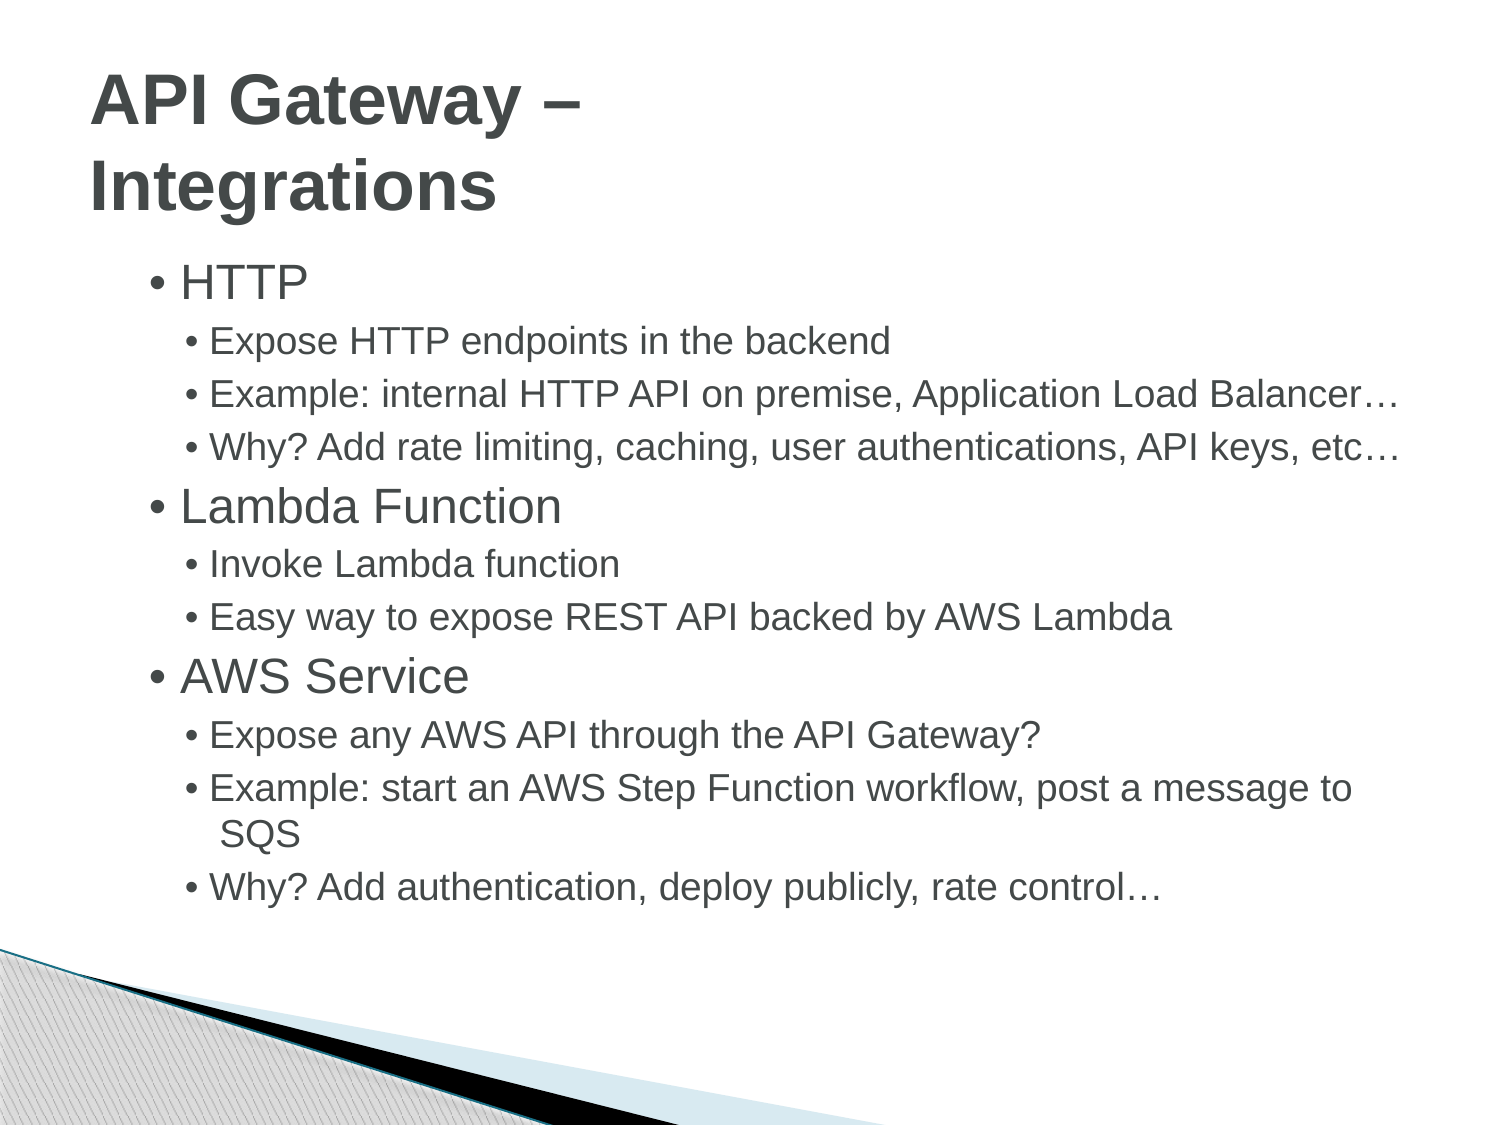

# API Gateway – Integrations
• HTTP
• Expose HTTP endpoints in the backend
• Example: internal HTTP API on premise, Application Load Balancer…
• Why? Add rate limiting, caching, user authentications, API keys, etc…
• Lambda Function
• Invoke Lambda function
• Easy way to expose REST API backed by AWS Lambda
• AWS Service
• Expose any AWS API through the API Gateway?
• Example: start an AWS Step Function workflow, post a message to SQS
• Why? Add authentication, deploy publicly, rate control…